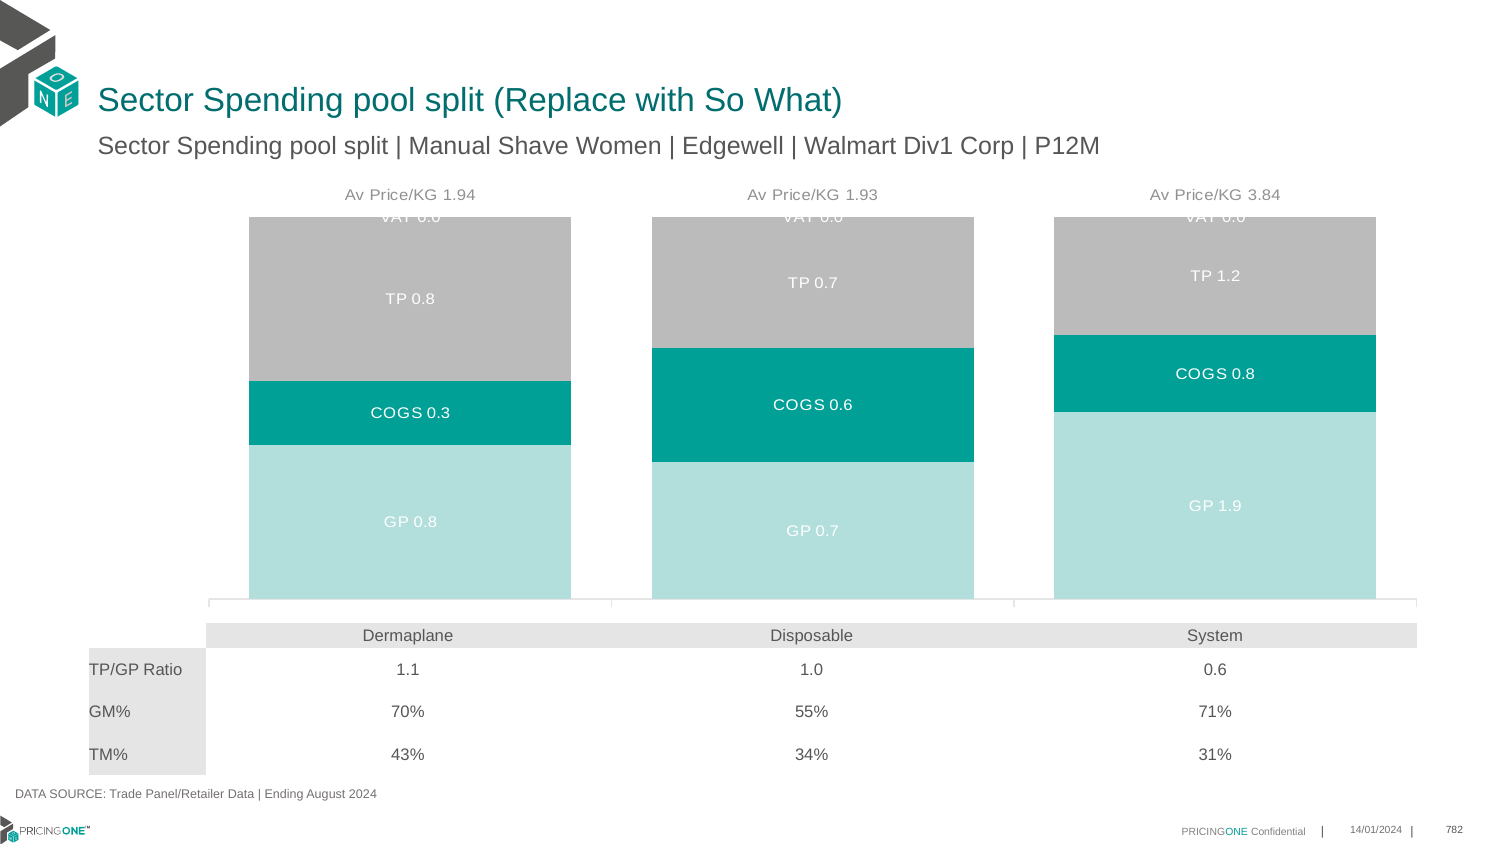

# Sector Spending pool split (Replace with So What)
Sector Spending pool split | Manual Shave Women | Edgewell | Walmart Div1 Corp | P12M

### Chart

| Category | GP | COGS | TP | VAT |
|---|---|---|---|---|
| Av Price/KG 1.94 | 0.7513699694183326 | 0.3167102474241616 | 0.8023741369401913 | 0.0 |
| Av Price/KG 1.93 | 0.6954193556440055 | 0.5737576541817785 | 0.6681710985261264 | 0.0 |
| Av Price/KG 3.84 | 1.8784245724983288 | 0.7784440579091505 | 1.185786604145779 | 0.0 |
|  | Dermaplane | Disposable | System |
| --- | --- | --- | --- |
| TP/GP Ratio | 1.1 | 1.0 | 0.6 |
| GM% | 70% | 55% | 71% |
| TM% | 43% | 34% | 31% |
DATA SOURCE: Trade Panel/Retailer Data | Ending August 2024

14/01/2024
782